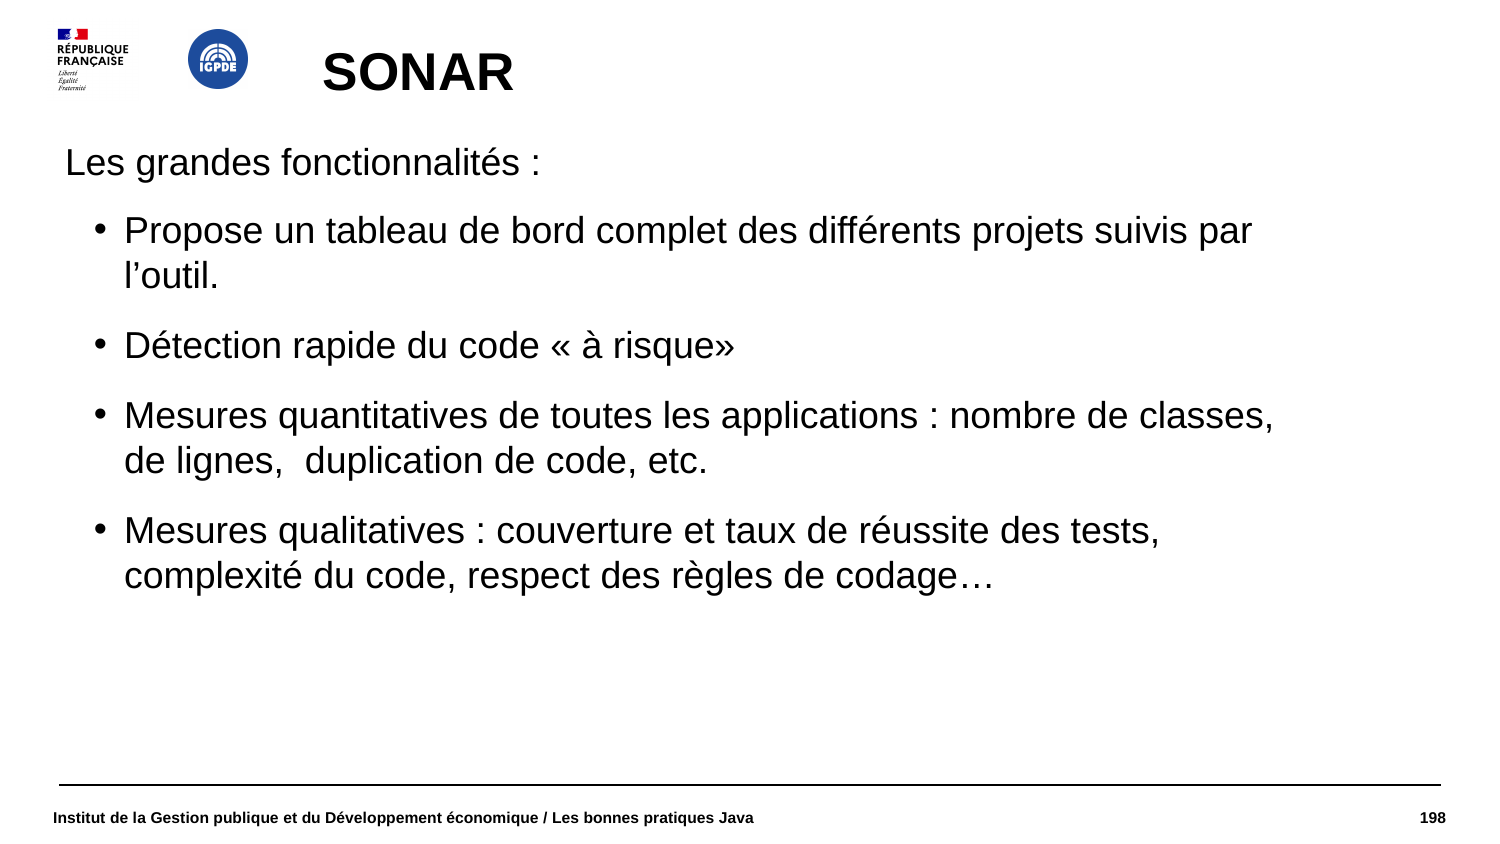

# SONAR
Les grandes fonctionnalités :
Propose un tableau de bord complet des différents projets suivis par l’outil.
Détection rapide du code « à risque»
Mesures quantitatives de toutes les applications : nombre de classes, de lignes,  duplication de code, etc.
Mesures qualitatives : couverture et taux de réussite des tests, complexité du code, respect des règles de codage…
Institut de la Gestion publique et du Développement économique / Les bonnes pratiques Java
198